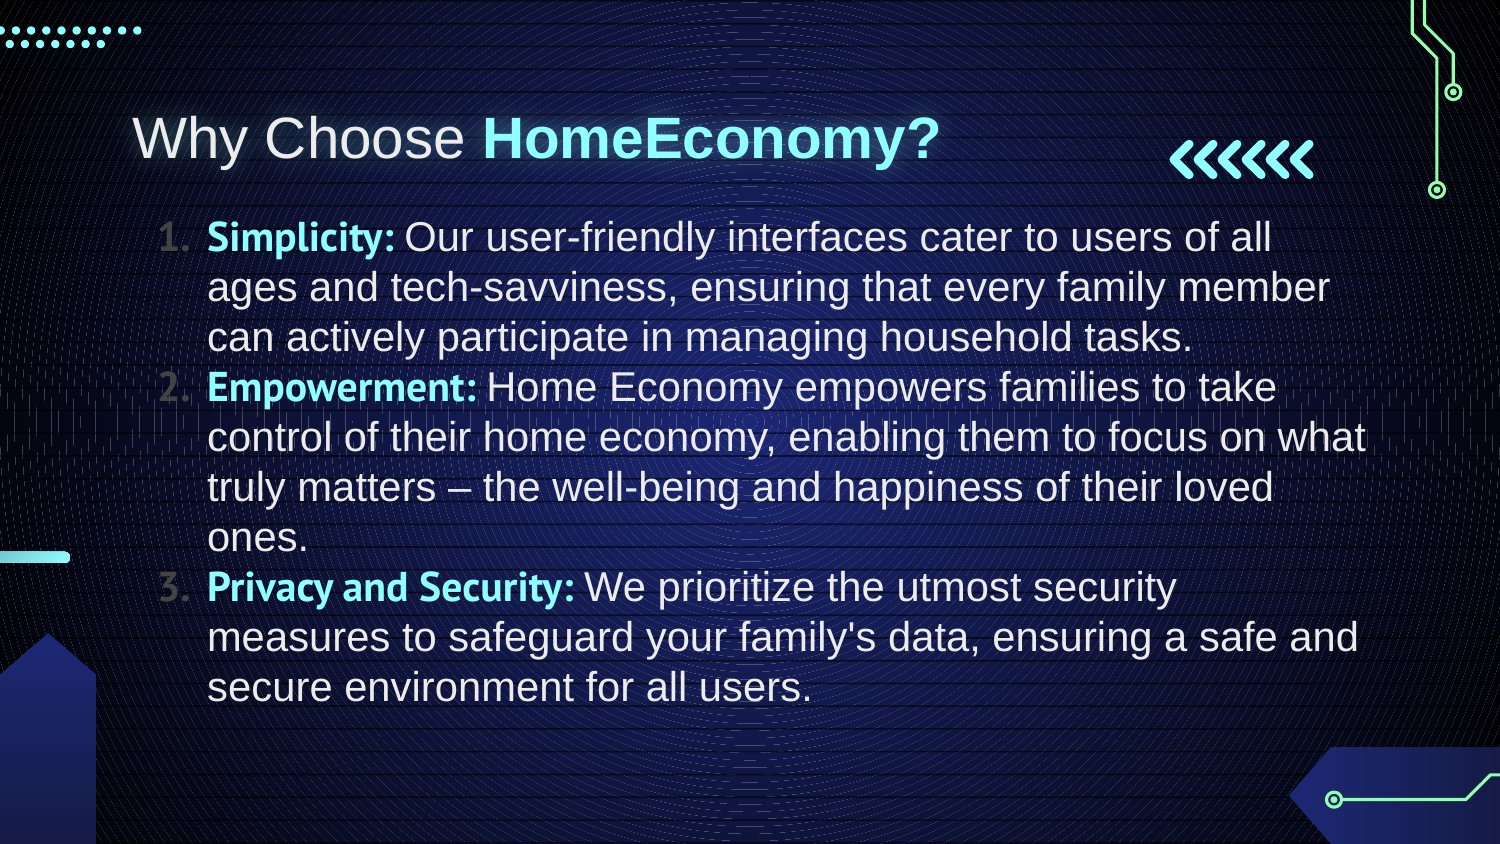

# Why Choose HomeEconomy?

Simplicity: Our user-friendly interfaces cater to users of all ages and tech-savviness, ensuring that every family member can actively participate in managing household tasks.
Empowerment: Home Economy empowers families to take control of their home economy, enabling them to focus on what truly matters – the well-being and happiness of their loved ones.
Privacy and Security: We prioritize the utmost security measures to safeguard your family's data, ensuring a safe and secure environment for all users.